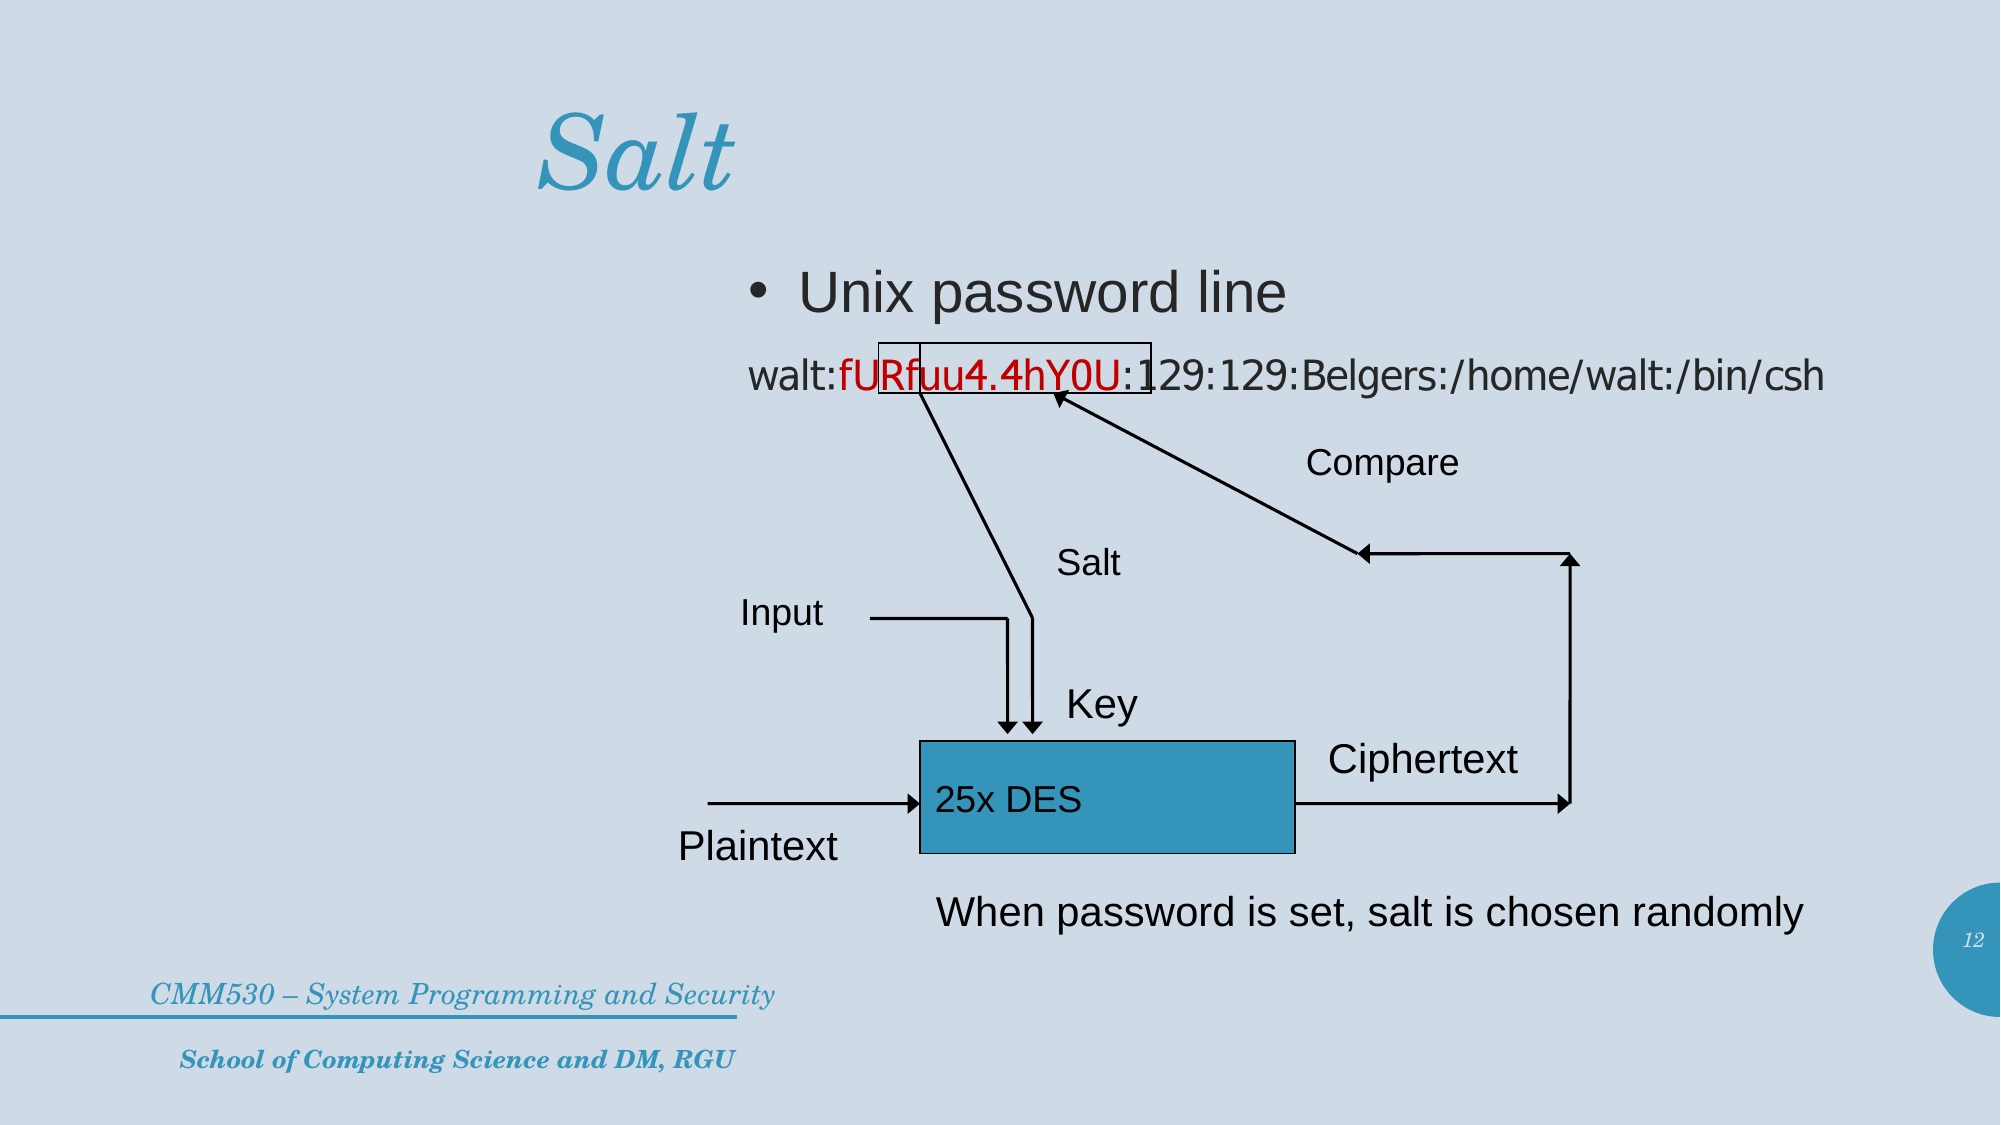

# Salt
Unix password line
walt:fURfuu4.4hY0U:129:129:Belgers:/home/walt:/bin/csh

Compare
Salt

Input

Key
Ciphertext
25x DES

Plaintext
When password is set, salt is chosen randomly
12